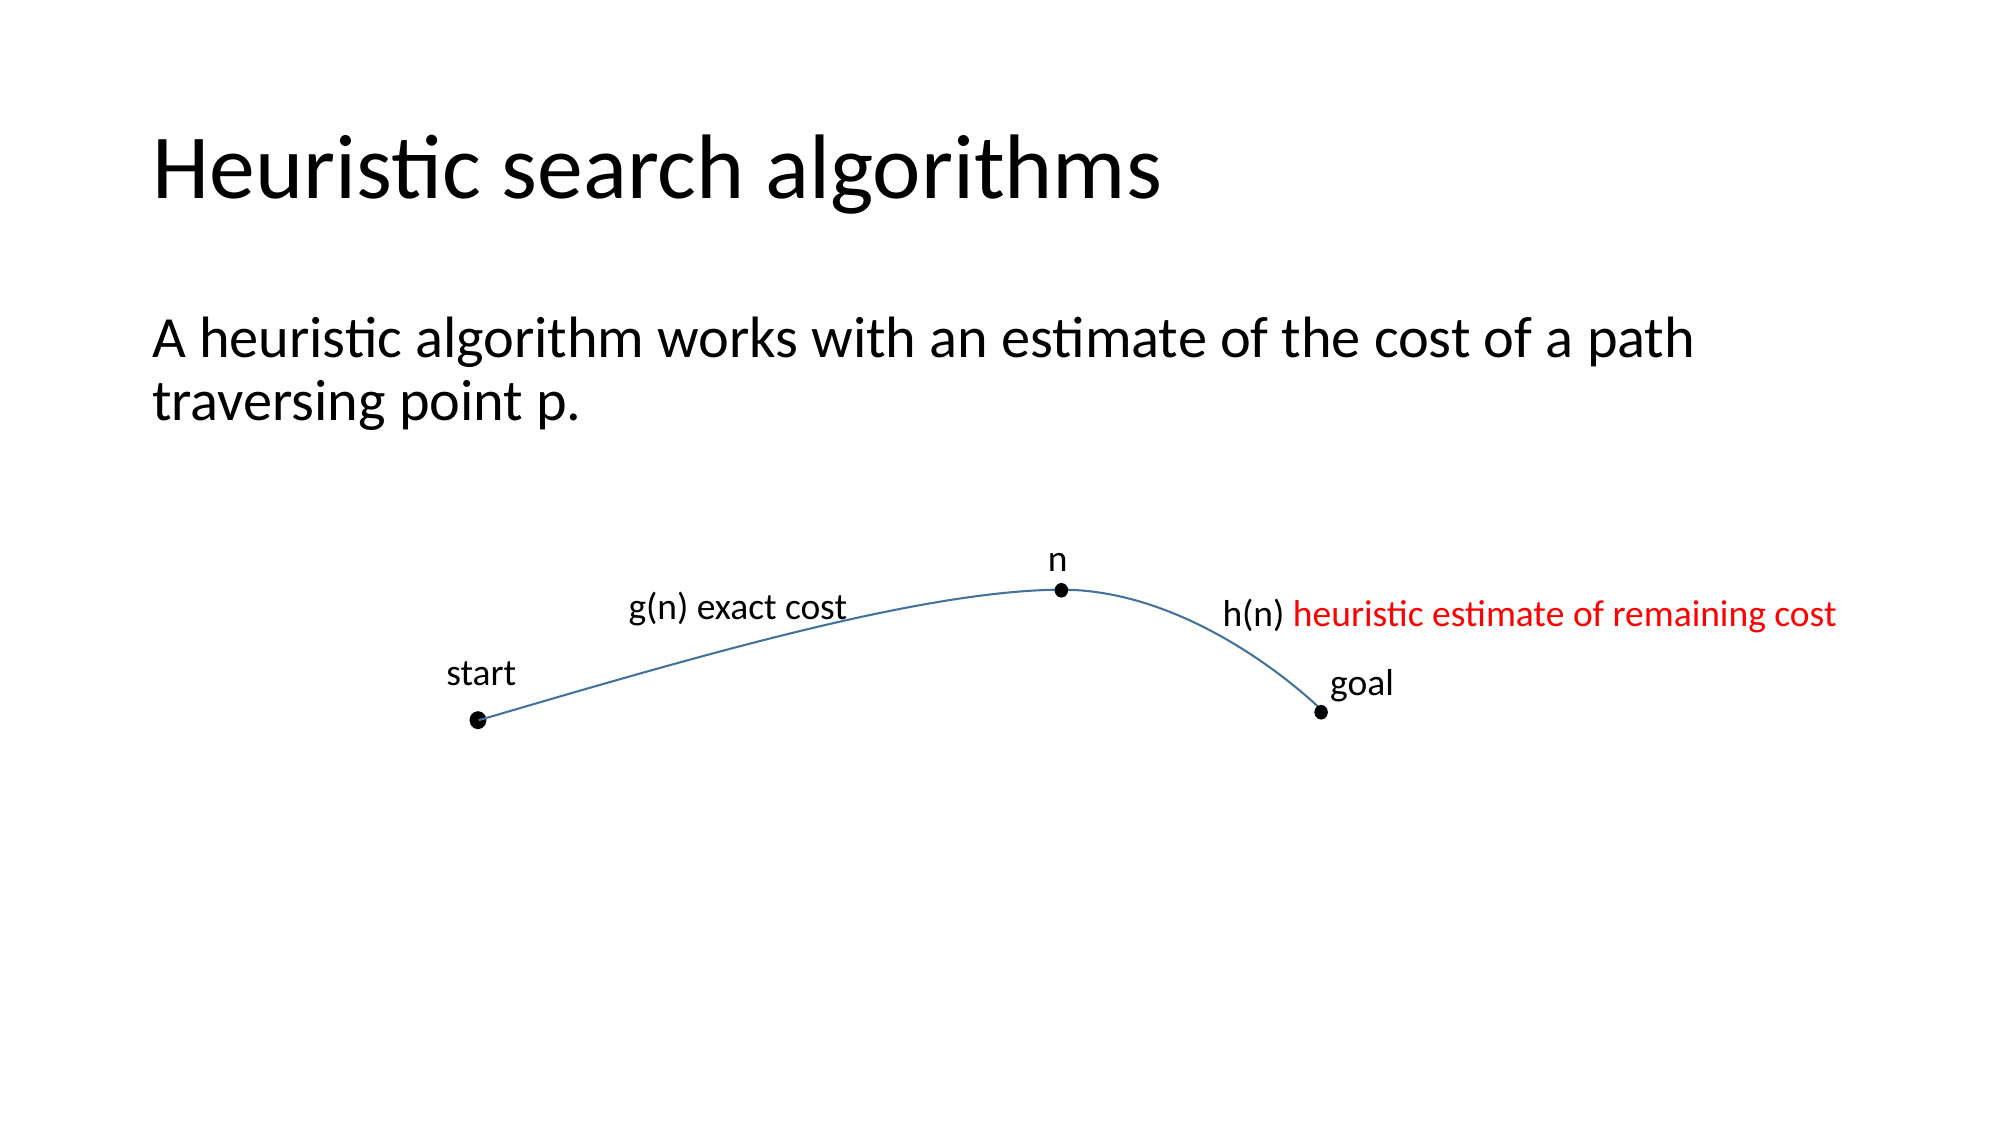

# Heuristic search algorithms
A heuristic algorithm works with an estimate of the cost of a path traversing point p.

n
g(n) exact cost
h(n) heuristic estimate of remaining cost

start
goal